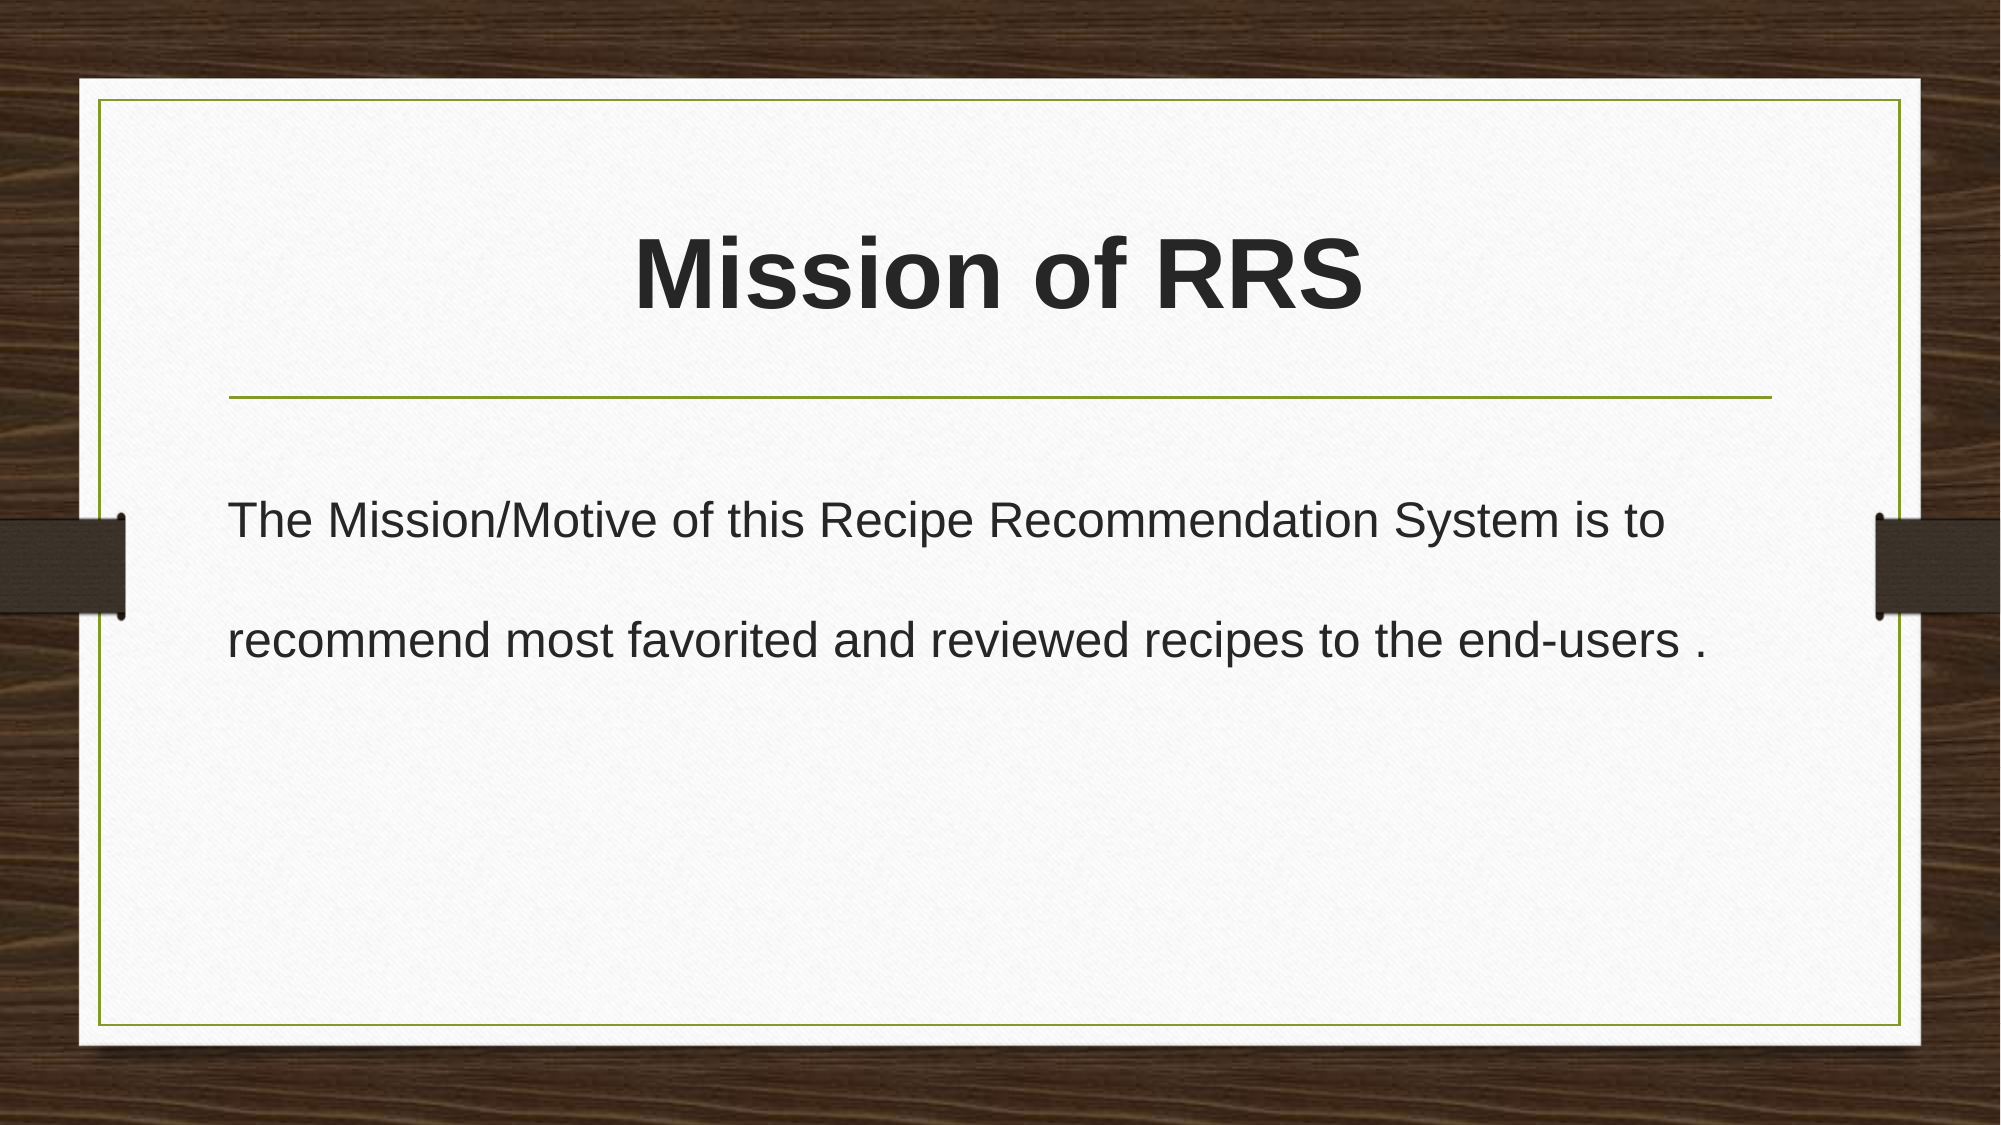

# Mission of RRS
The Mission/Motive of this Recipe Recommendation System is to recommend most favorited and reviewed recipes to the end-users .